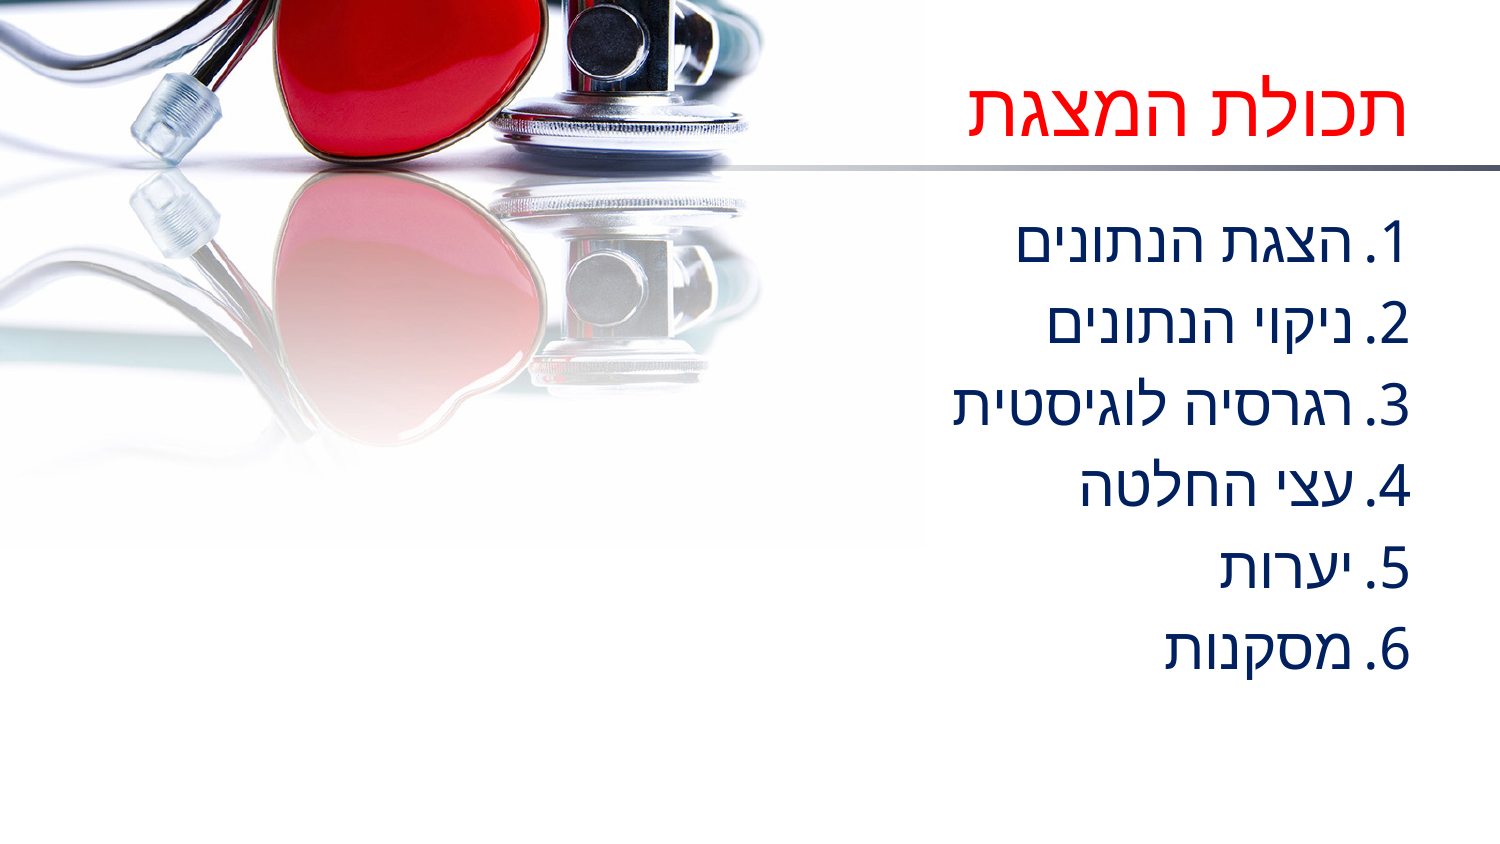

# תכולת המצגת
הצגת הנתונים
ניקוי הנתונים
רגרסיה לוגיסטית
עצי החלטה
יערות
מסקנות